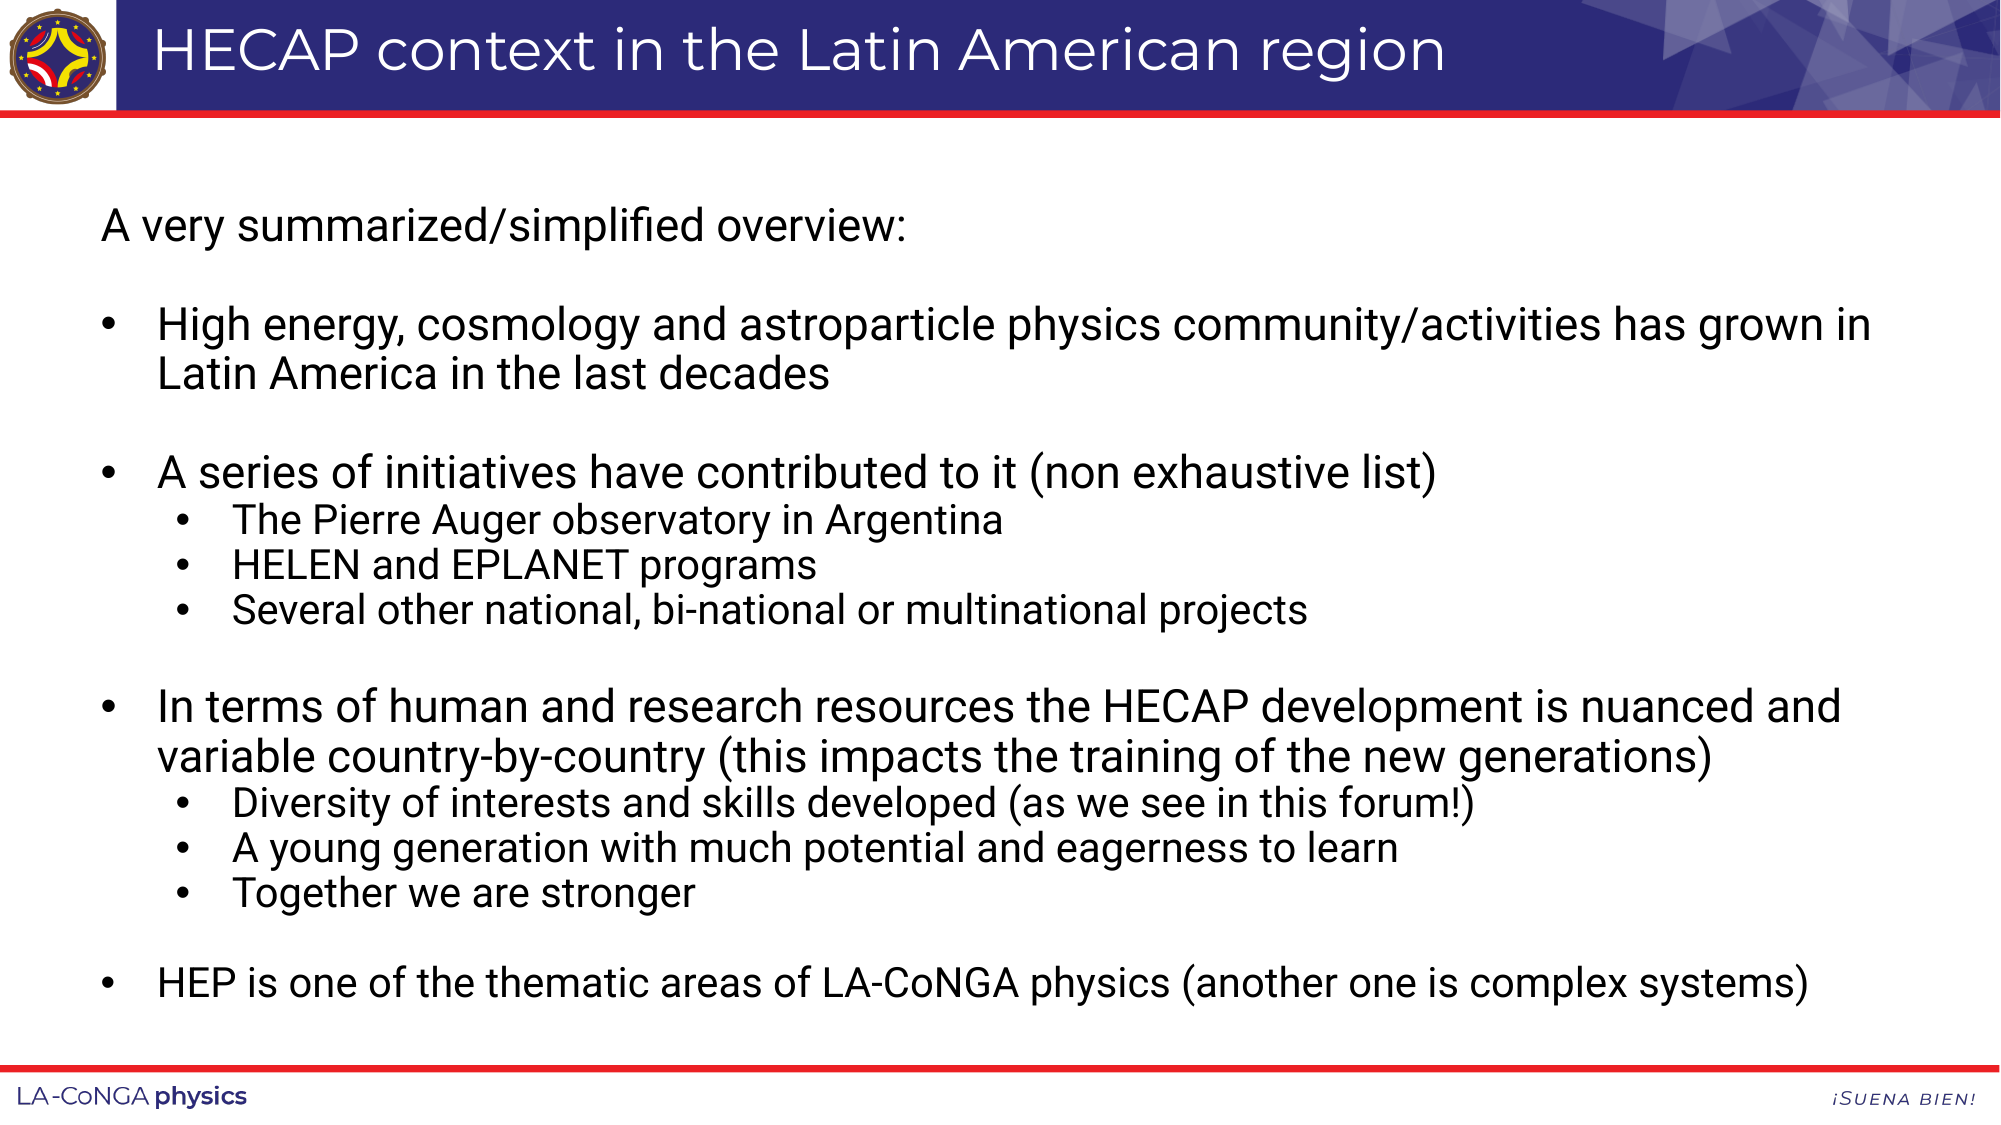

# HECAP context in the Latin American region

A very summarized/simplified overview:

High energy, cosmology and astroparticle physics community/activities has grown in Latin America in the last decades

A series of initiatives have contributed to it (non exhaustive list)
The Pierre Auger observatory in Argentina
HELEN and EPLANET programs
Several other national, bi-national or multinational projects

In terms of human and research resources the HECAP development is nuanced and variable country-by-country (this impacts the training of the new generations)
Diversity of interests and skills developed (as we see in this forum!)
A young generation with much potential and eagerness to learn
Together we are stronger

HEP is one of the thematic areas of LA-CoNGA physics (another one is complex systems)